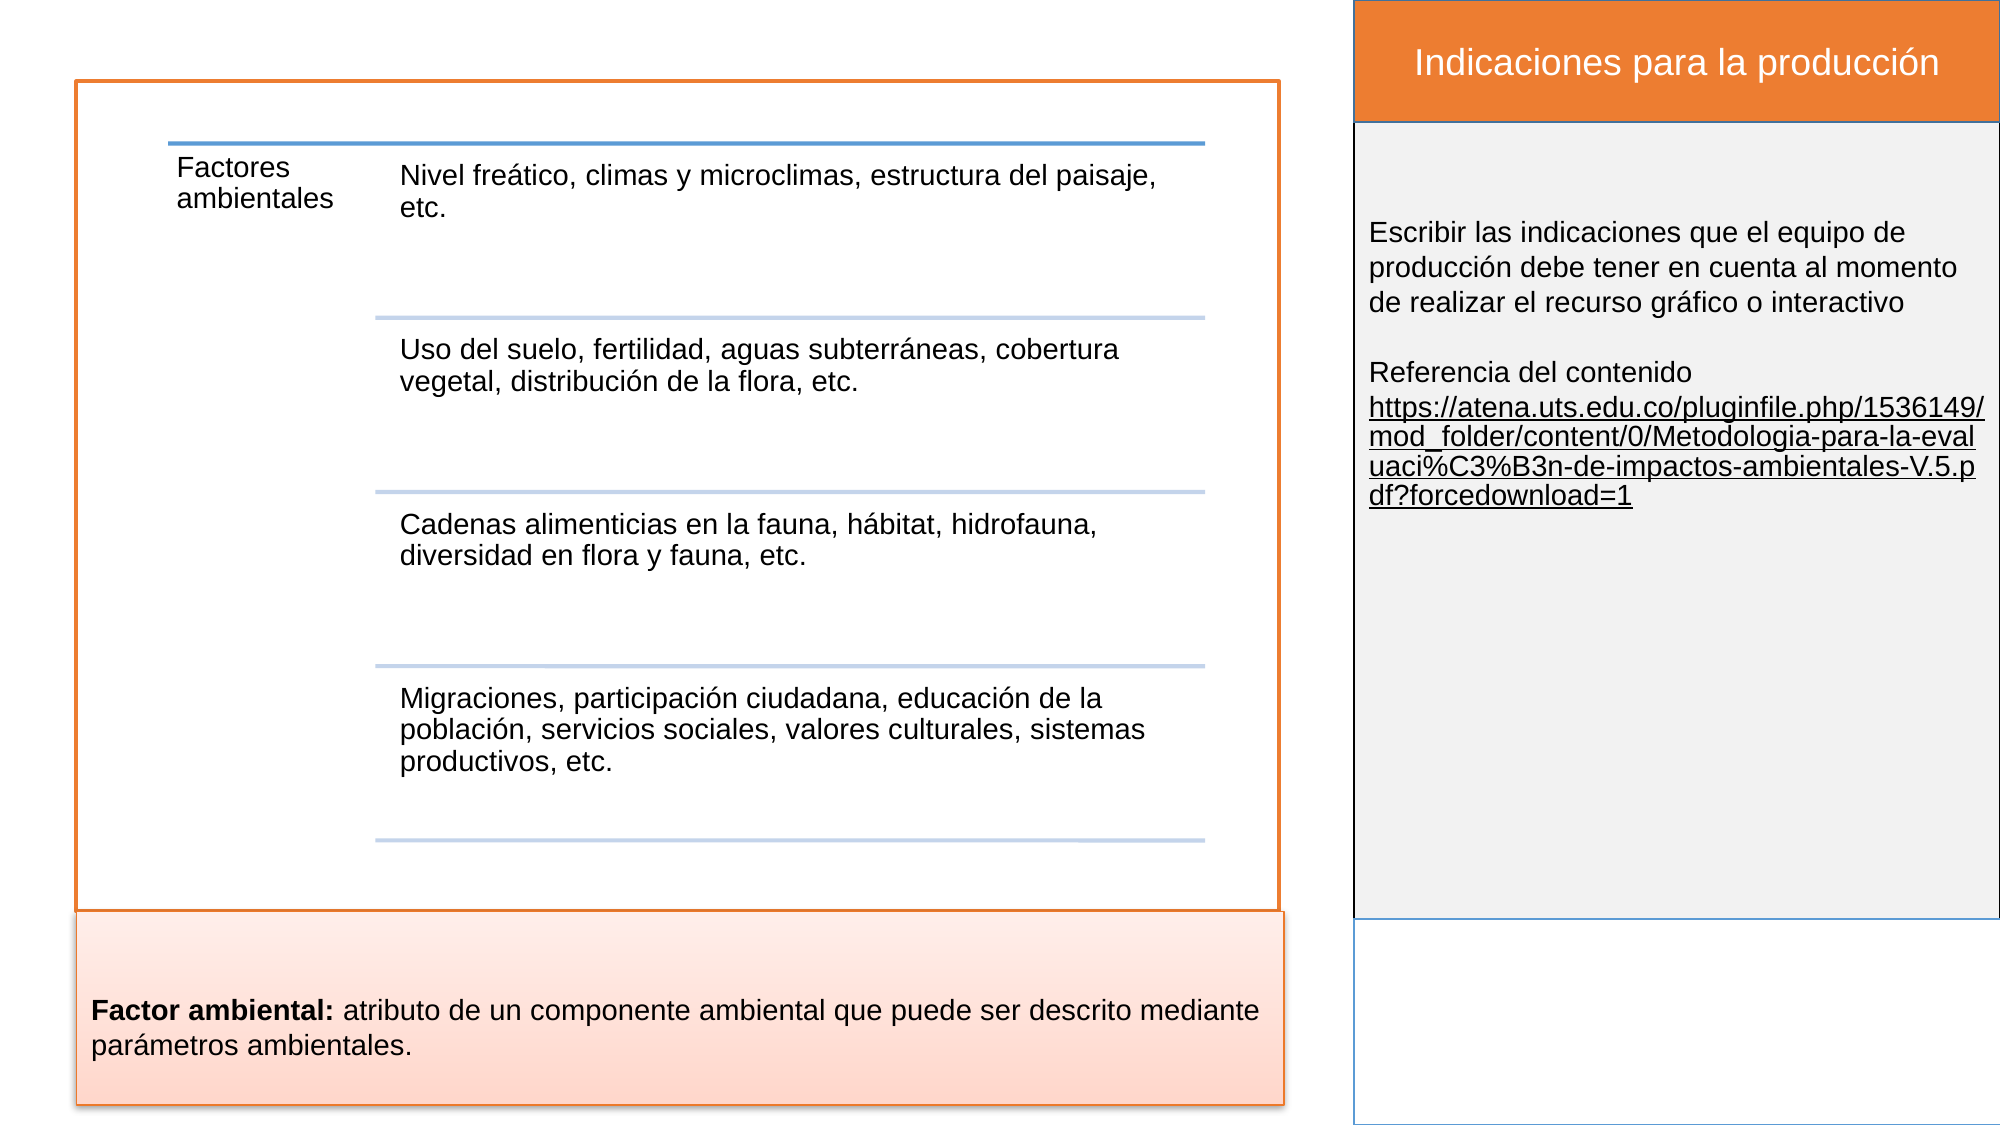

Indicaciones para la producción

Factores ambientales
Nivel freático, climas y microclimas, estructura del paisaje, etc.
Uso del suelo, fertilidad, aguas subterráneas, cobertura vegetal, distribución de la flora, etc.
Cadenas alimenticias en la fauna, hábitat, hidrofauna,  diversidad en flora y fauna, etc.
Migraciones, participación ciudadana, educación de la población, servicios sociales, valores culturales, sistemas productivos, etc.
Escribir las indicaciones que el equipo de producción debe tener en cuenta al momento de realizar el recurso gráfico o interactivo

Referencia del contenido
https://atena.uts.edu.co/pluginfile.php/1536149/mod_folder/content/0/Metodologia-para-la-evaluaci%C3%B3n-de-impactos-ambientales-V.5.pdf?forcedownload=1

Factor ambiental: atributo de un componente ambiental que puede ser descrito mediante parámetros ambientales.